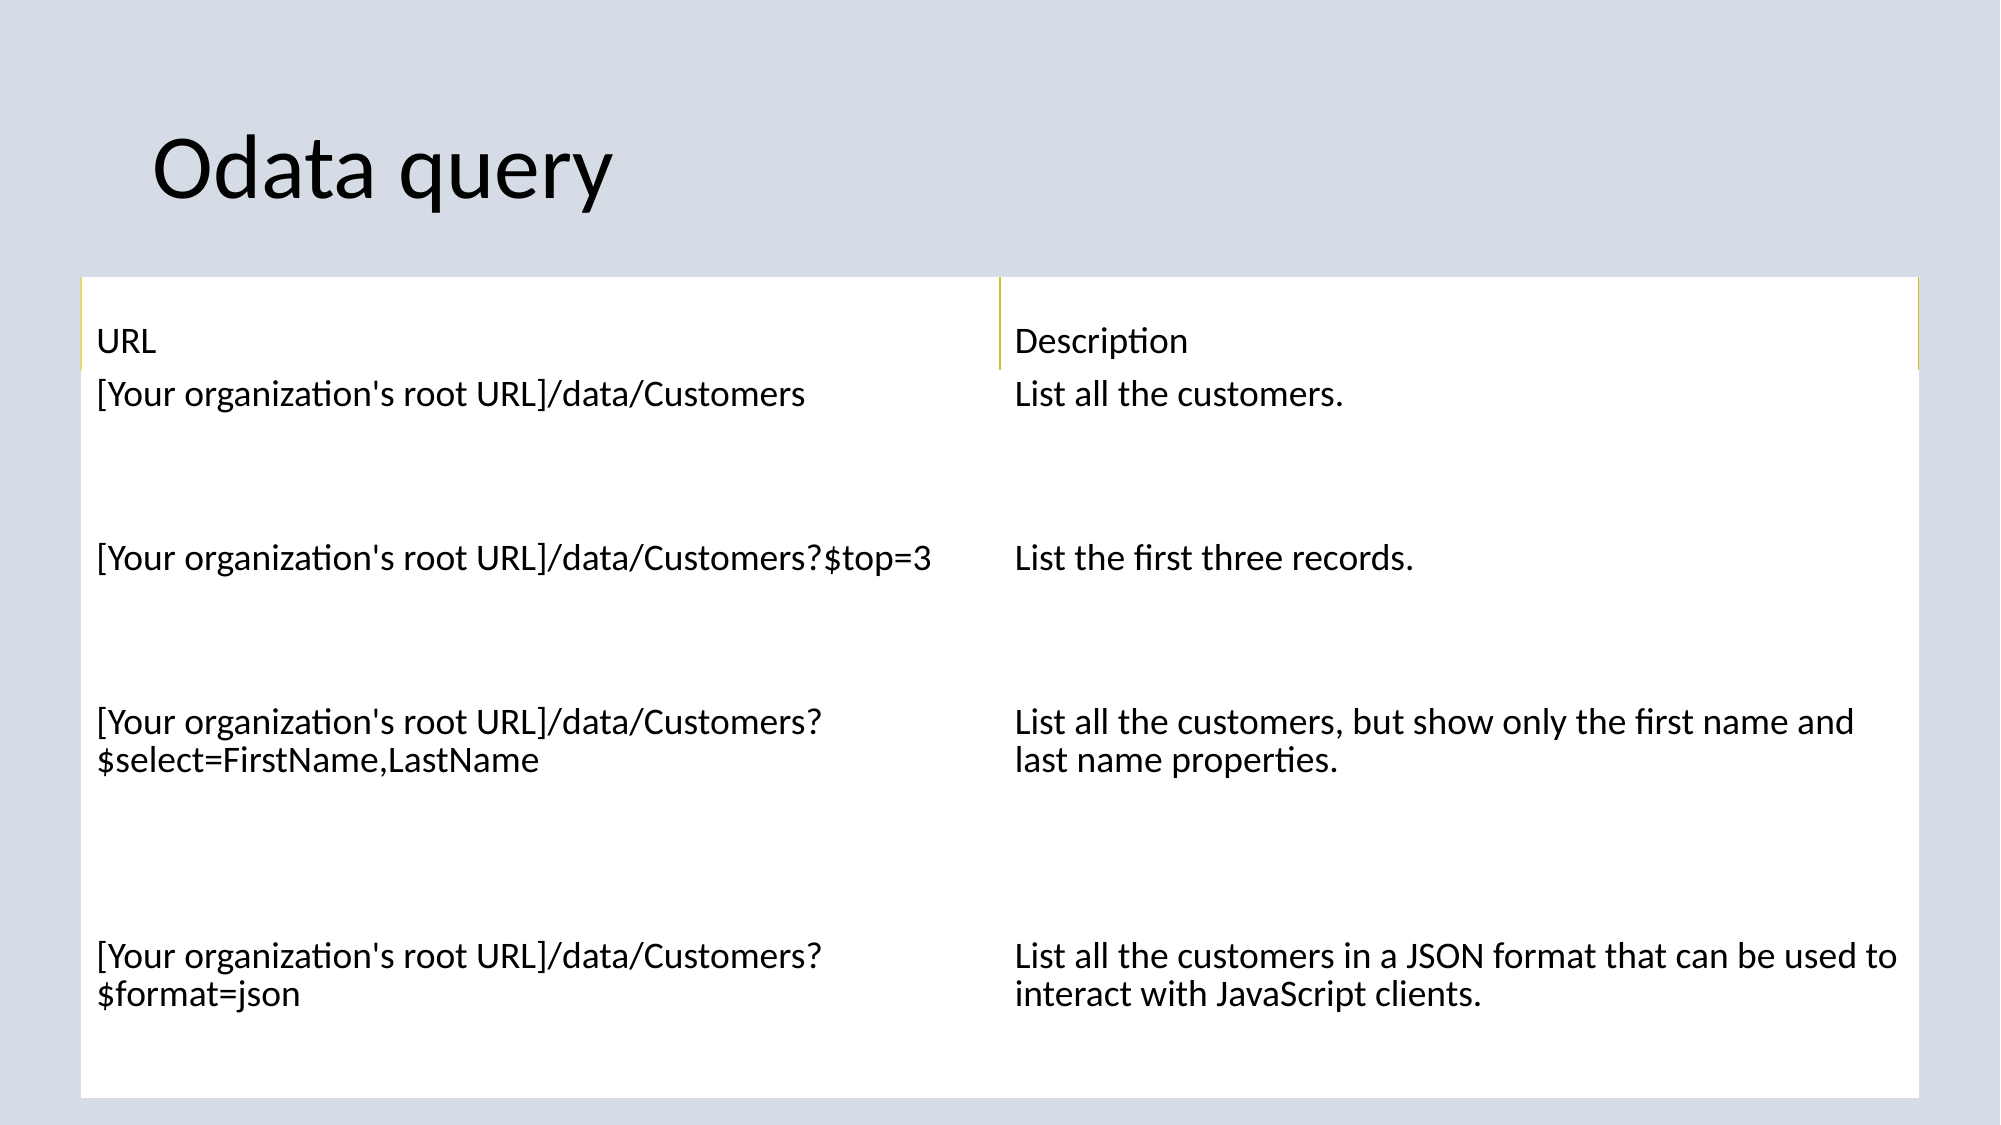

# Odata query
| URL | Description |
| --- | --- |
| [Your organization's root URL]/data/Customers | List all the customers. |
| [Your organization's root URL]/data/Customers?$top=3 | List the first three records. |
| [Your organization's root URL]/data/Customers?$select=FirstName,LastName | List all the customers, but show only the first name and last name properties. |
| [Your organization's root URL]/data/Customers?$format=json | List all the customers in a JSON format that can be used to interact with JavaScript clients. |